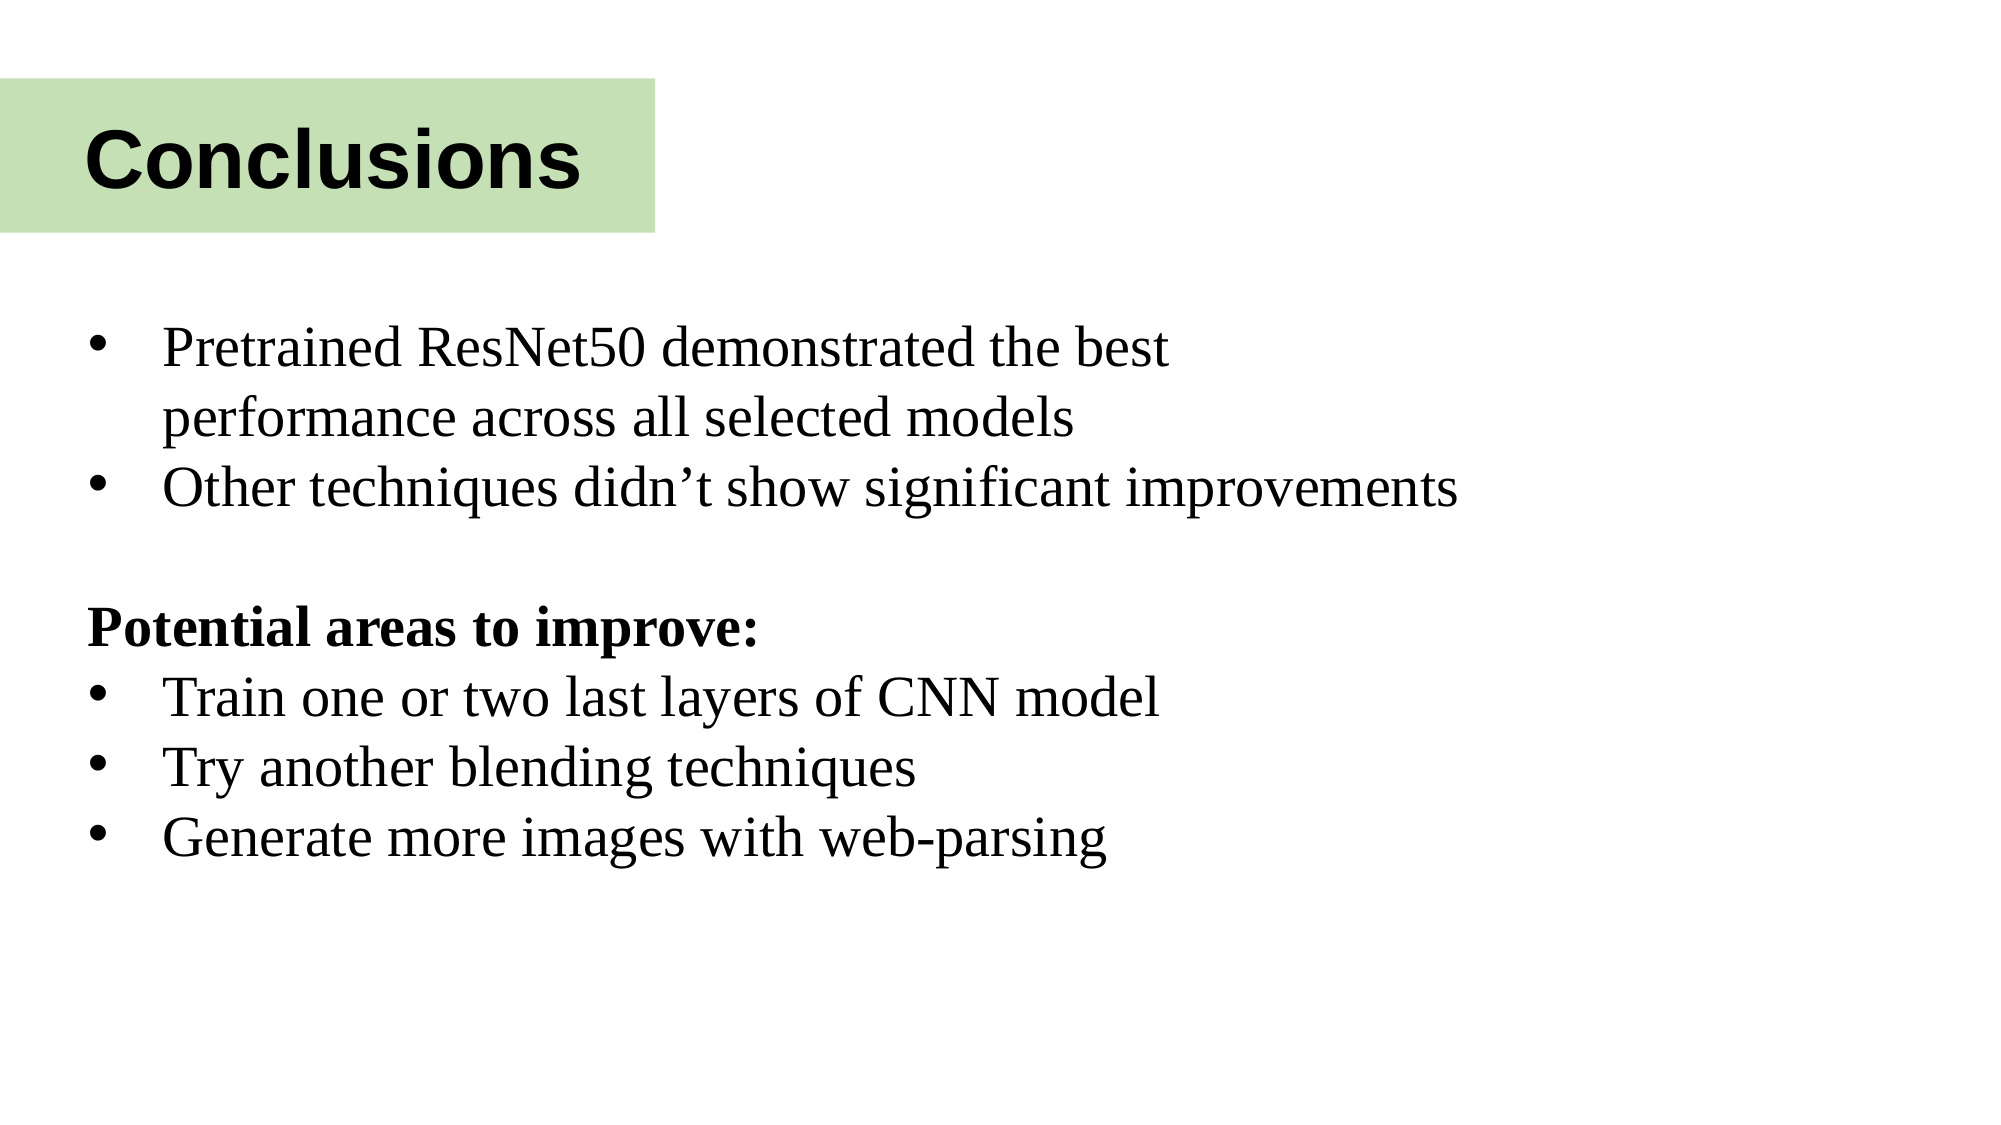

Conclusions
Pretrained ResNet50 demonstrated the best performance across all selected models
Other techniques didn’t show significant improvements

Potential areas to improve:
Train one or two last layers of CNN model
Try another blending techniques
Generate more images with web-parsing